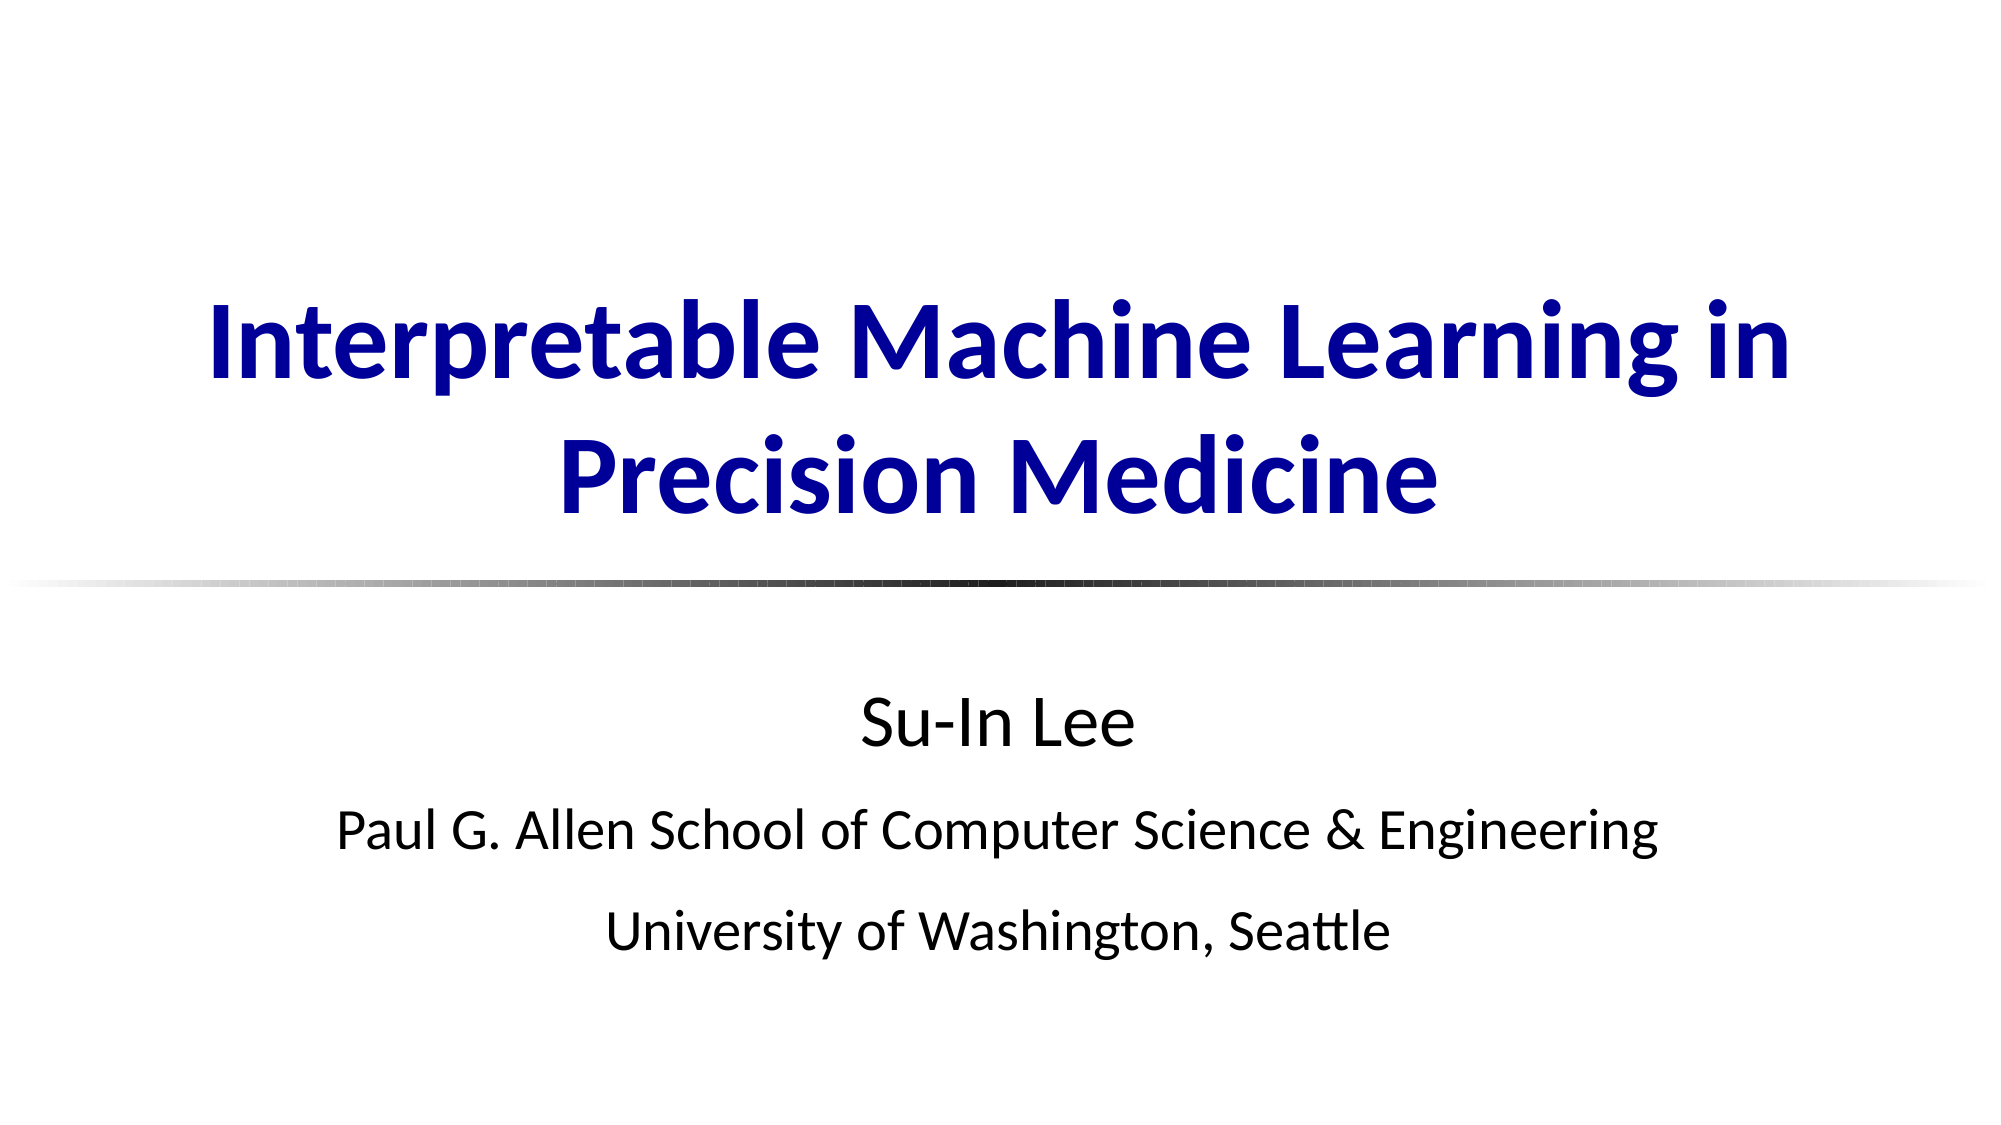

# Interpretable Machine Learning in Precision Medicine
Su-In Lee
Paul G. Allen School of Computer Science & Engineering
University of Washington, Seattle